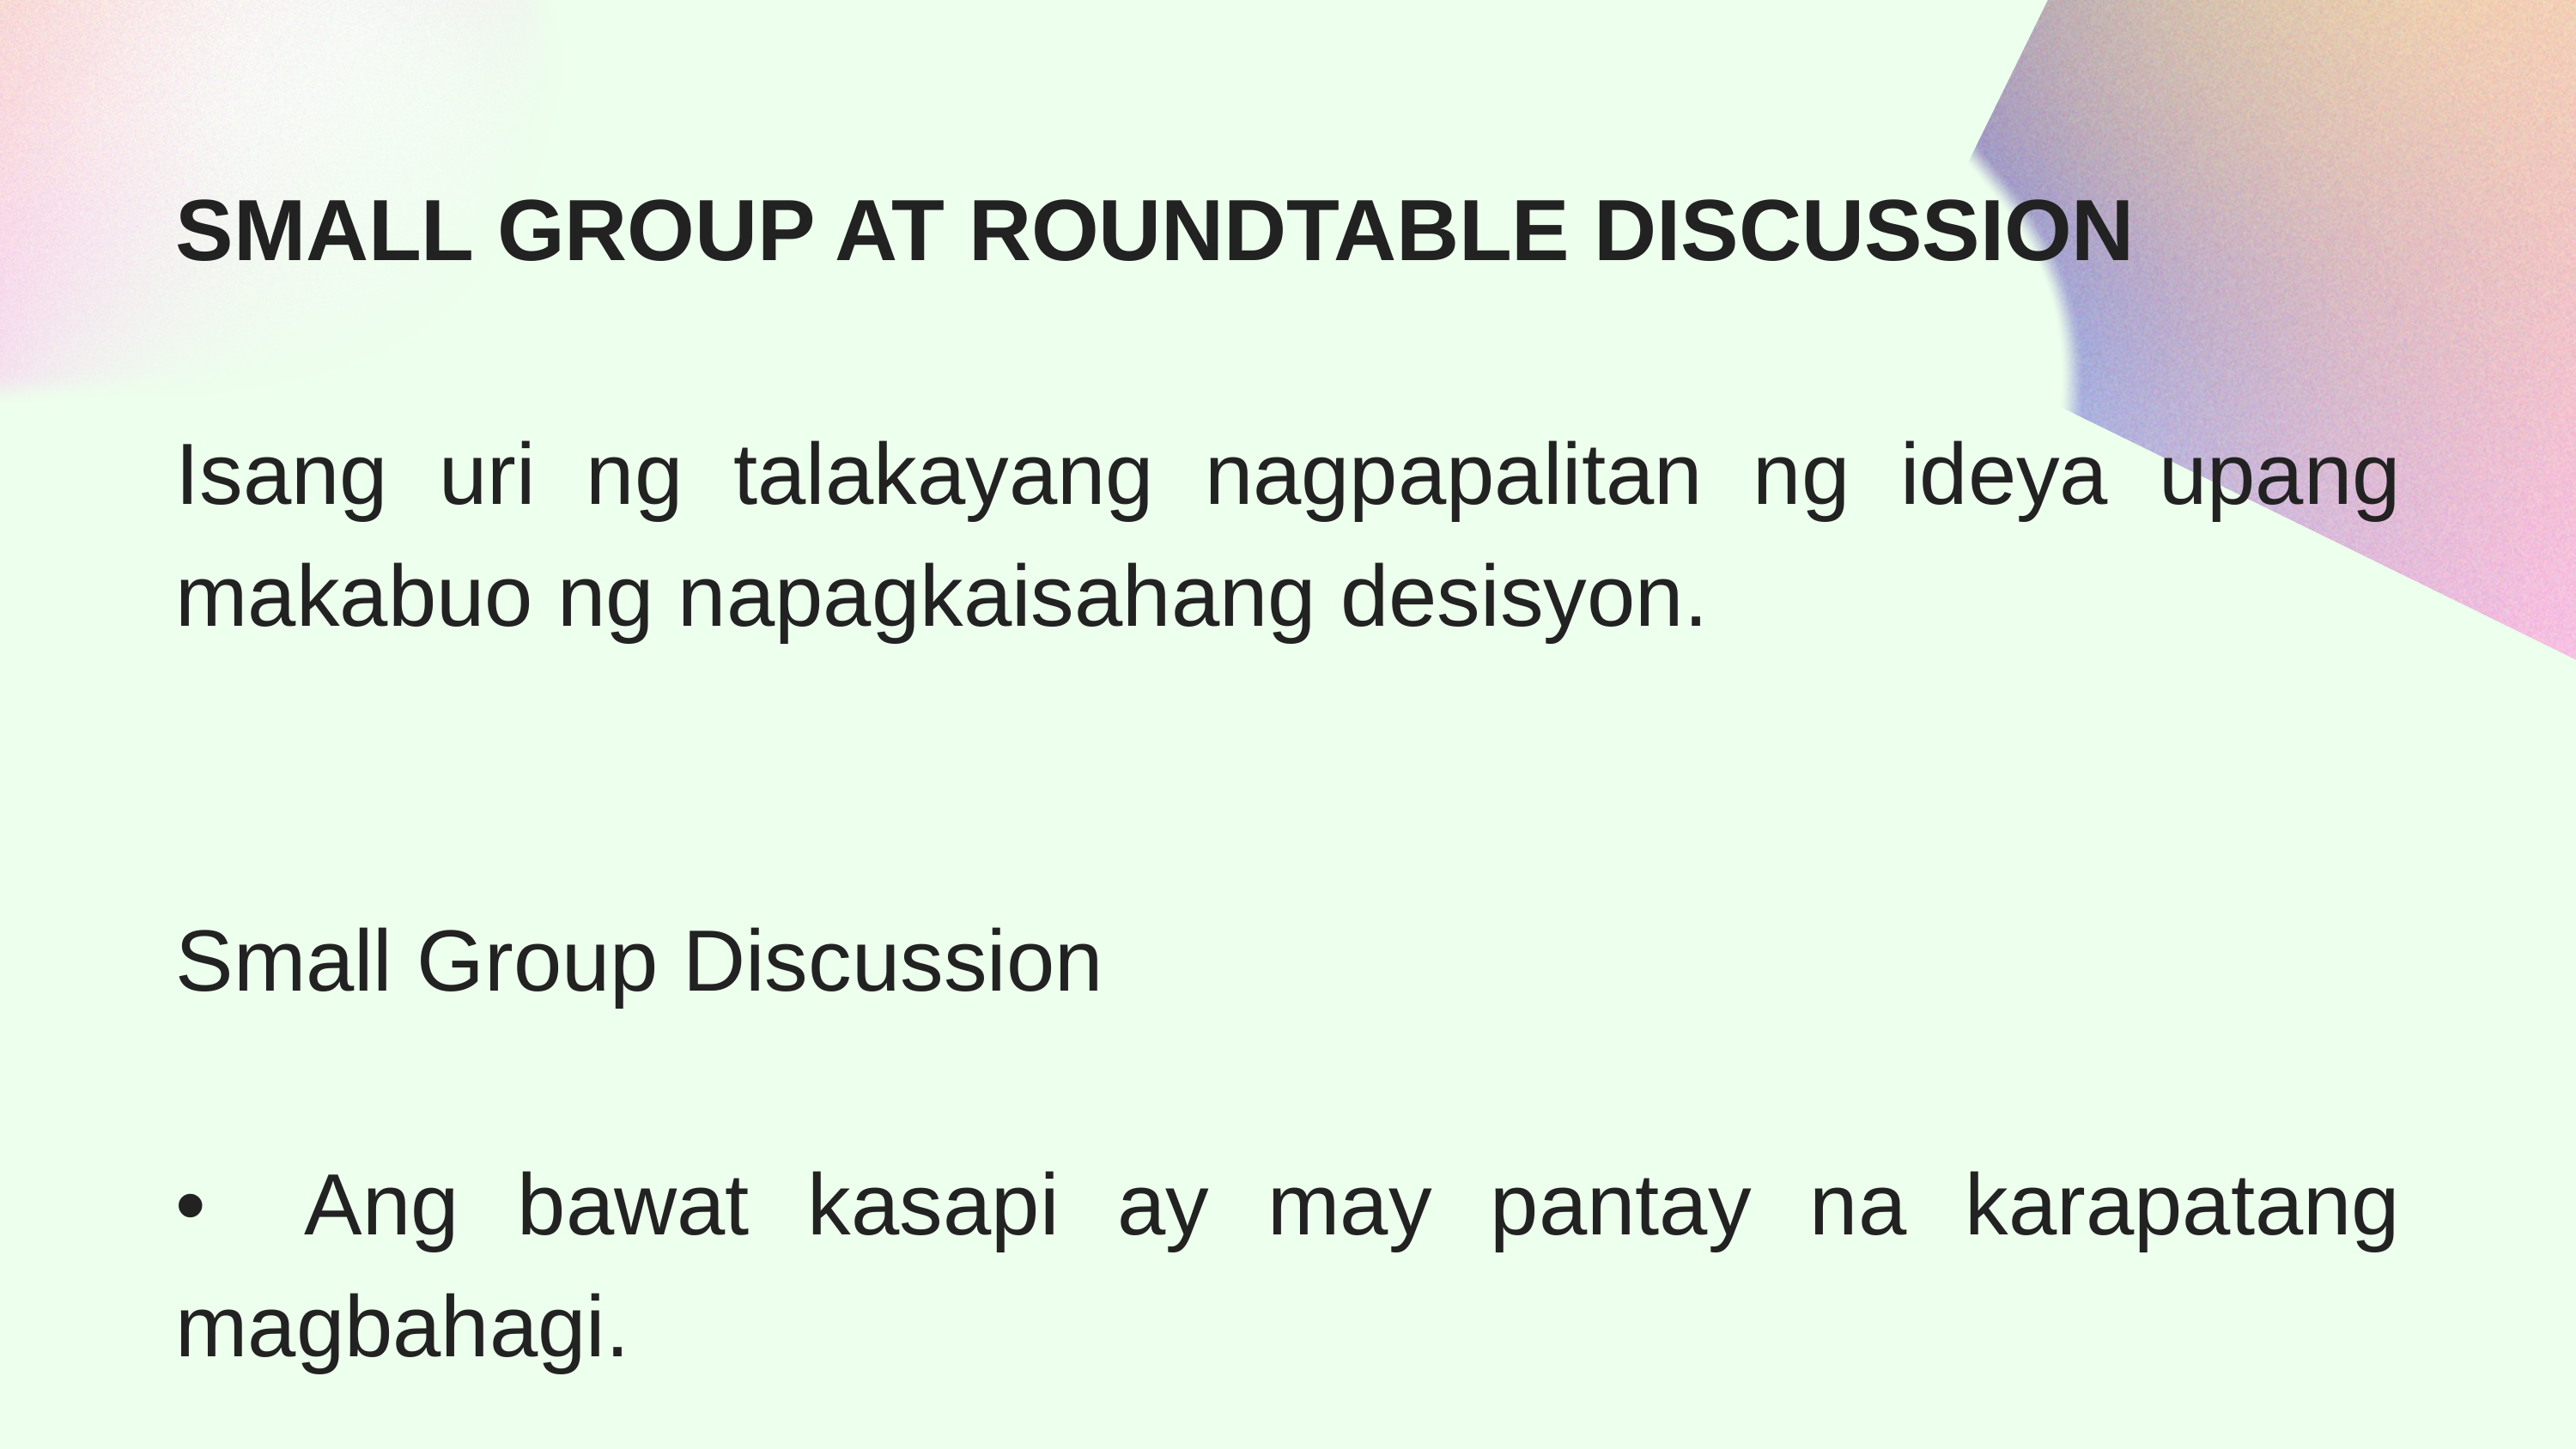

SMALL GROUP AT ROUNDTABLE DISCUSSION
Isang uri ng talakayang nagpapalitan ng ideya upang makabuo ng napagkaisahang desisyon.

Small Group Discussion
•	Ang bawat kasapi ay may pantay na karapatang magbahagi.
•	Bukas sa komento at tanong.
•	Walang dominanteng kalahok.